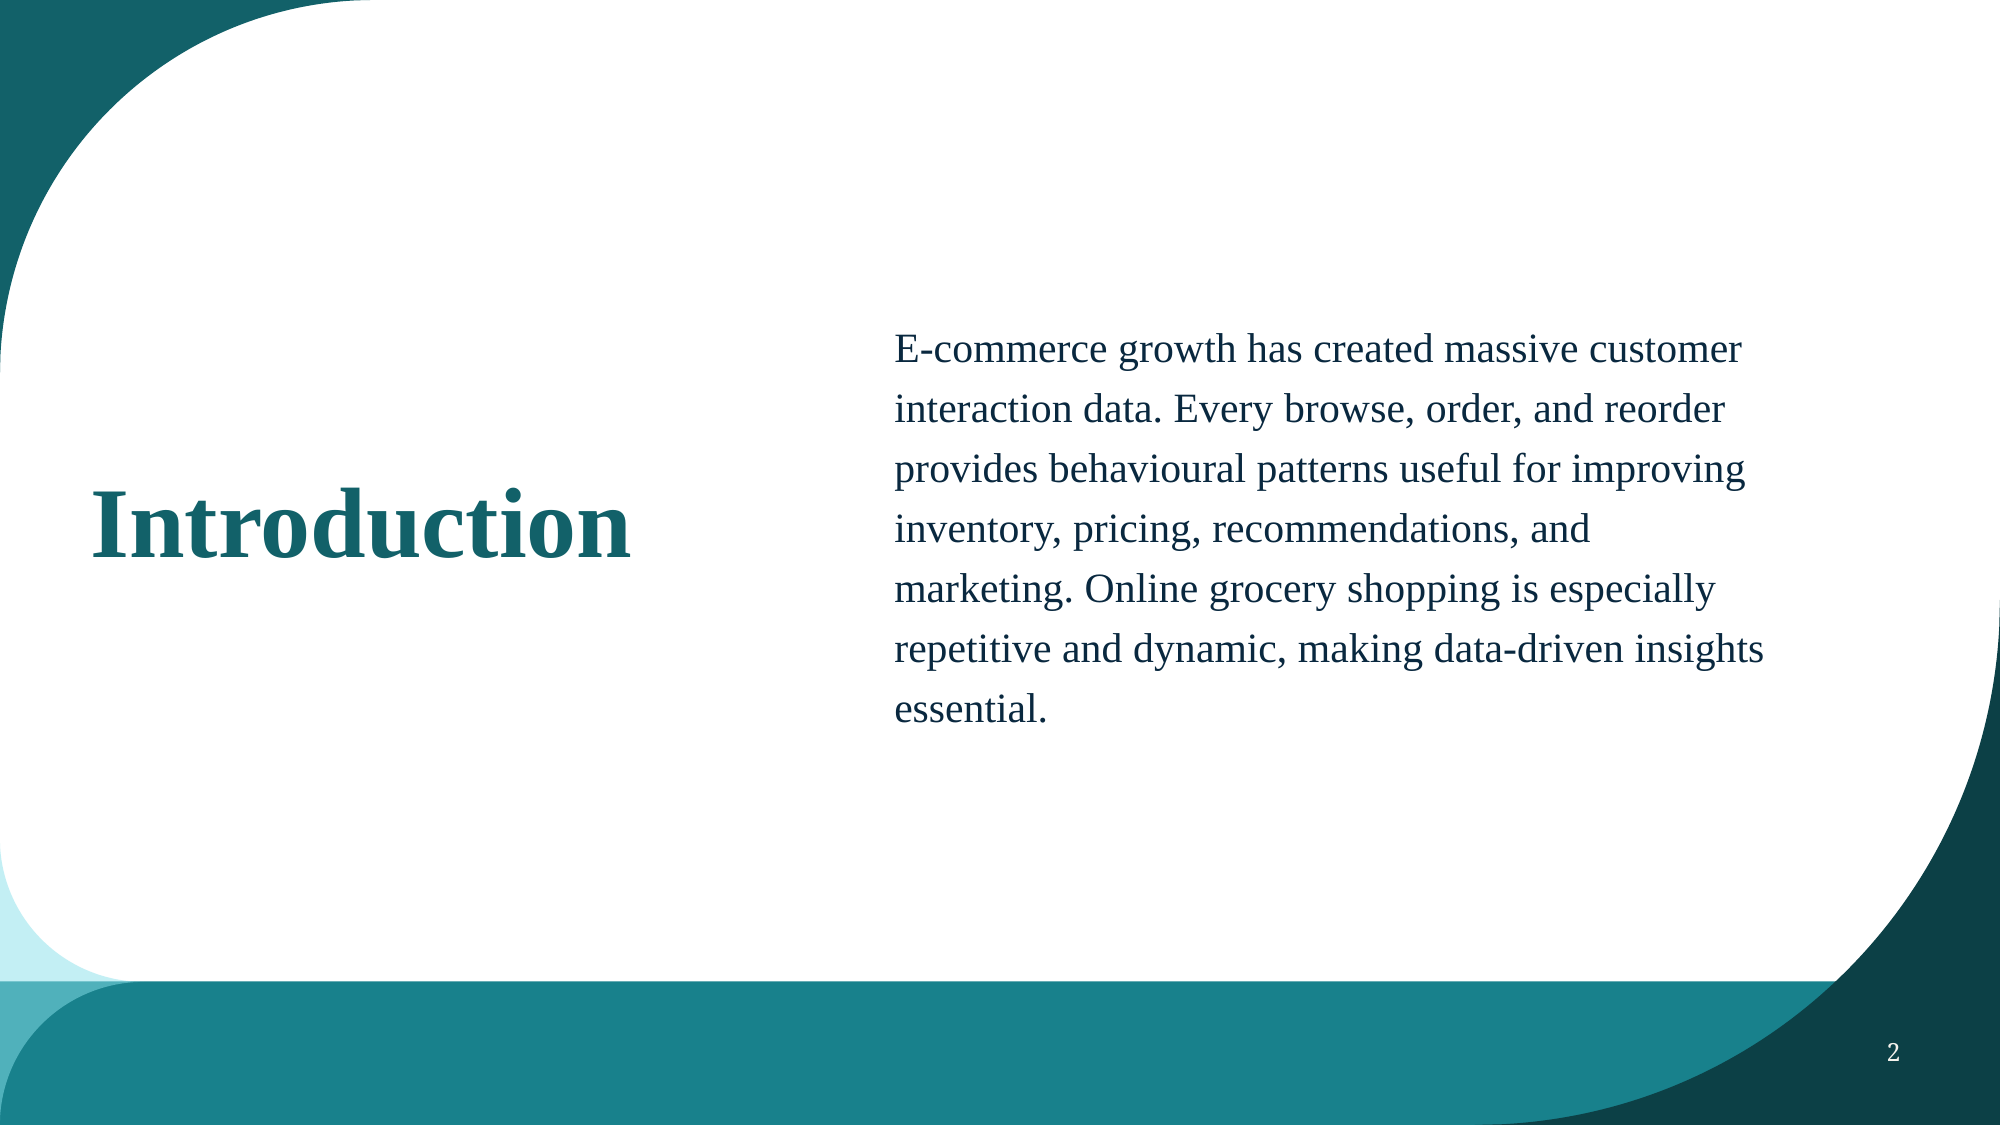

E-commerce growth has created massive customer interaction data. Every browse, order, and reorder provides behavioural patterns useful for improving inventory, pricing, recommendations, and marketing. Online grocery shopping is especially repetitive and dynamic, making data-driven insights essential.

# Introduction
2